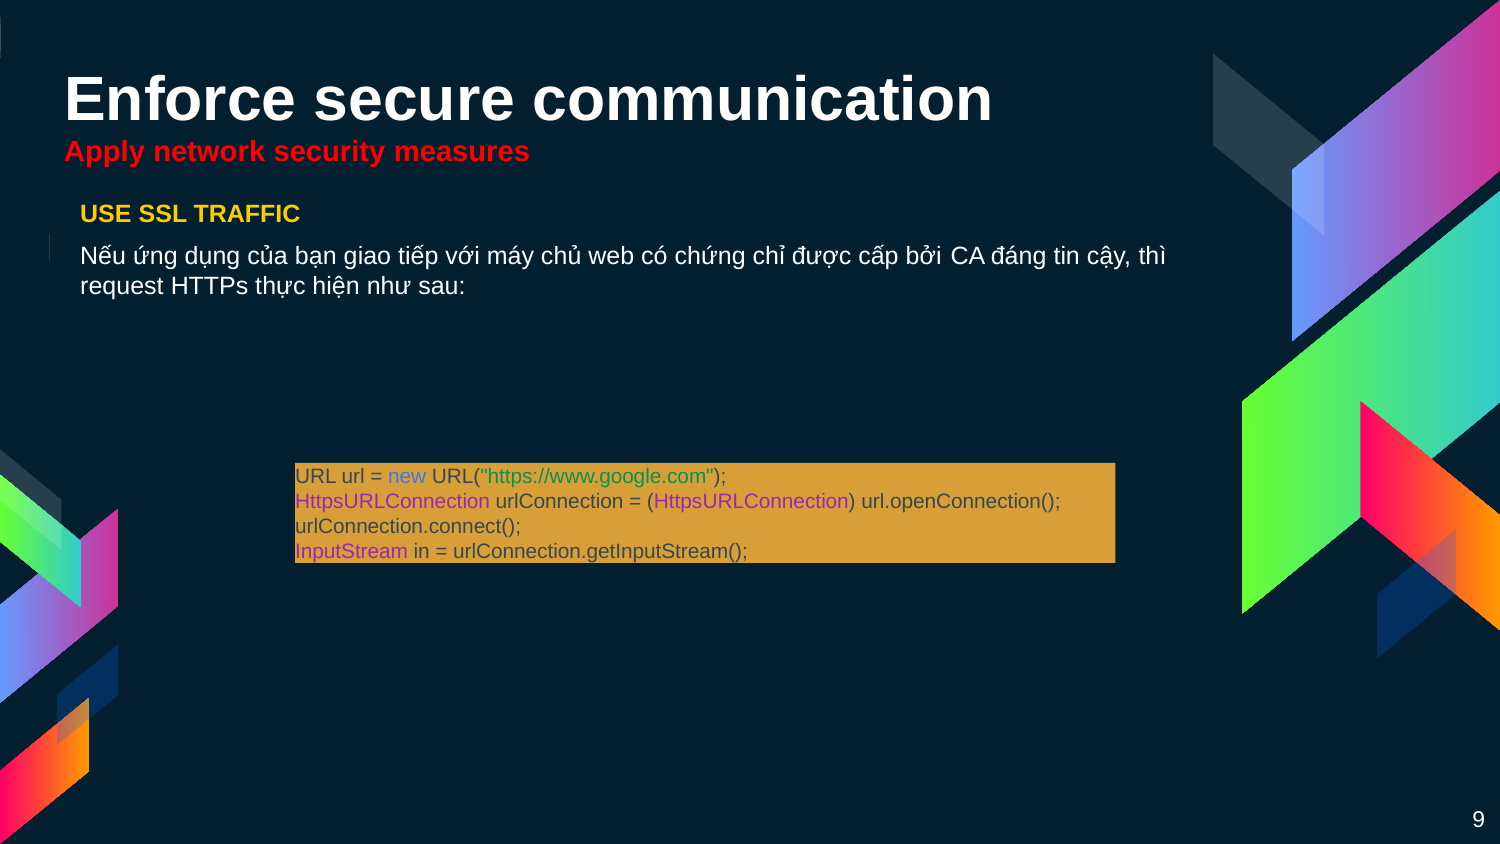

# Enforce secure communication Apply network security measures
USE SSL TRAFFIC
Nếu ứng dụng của bạn giao tiếp với máy chủ web có chứng chỉ được cấp bởi CA đáng tin cậy, thì request HTTPs thực hiện như sau:

URL url = new URL("https://www.google.com");
HttpsURLConnection urlConnection = (HttpsURLConnection) url.openConnection();
urlConnection.connect();
InputStream in = urlConnection.getInputStream();
9